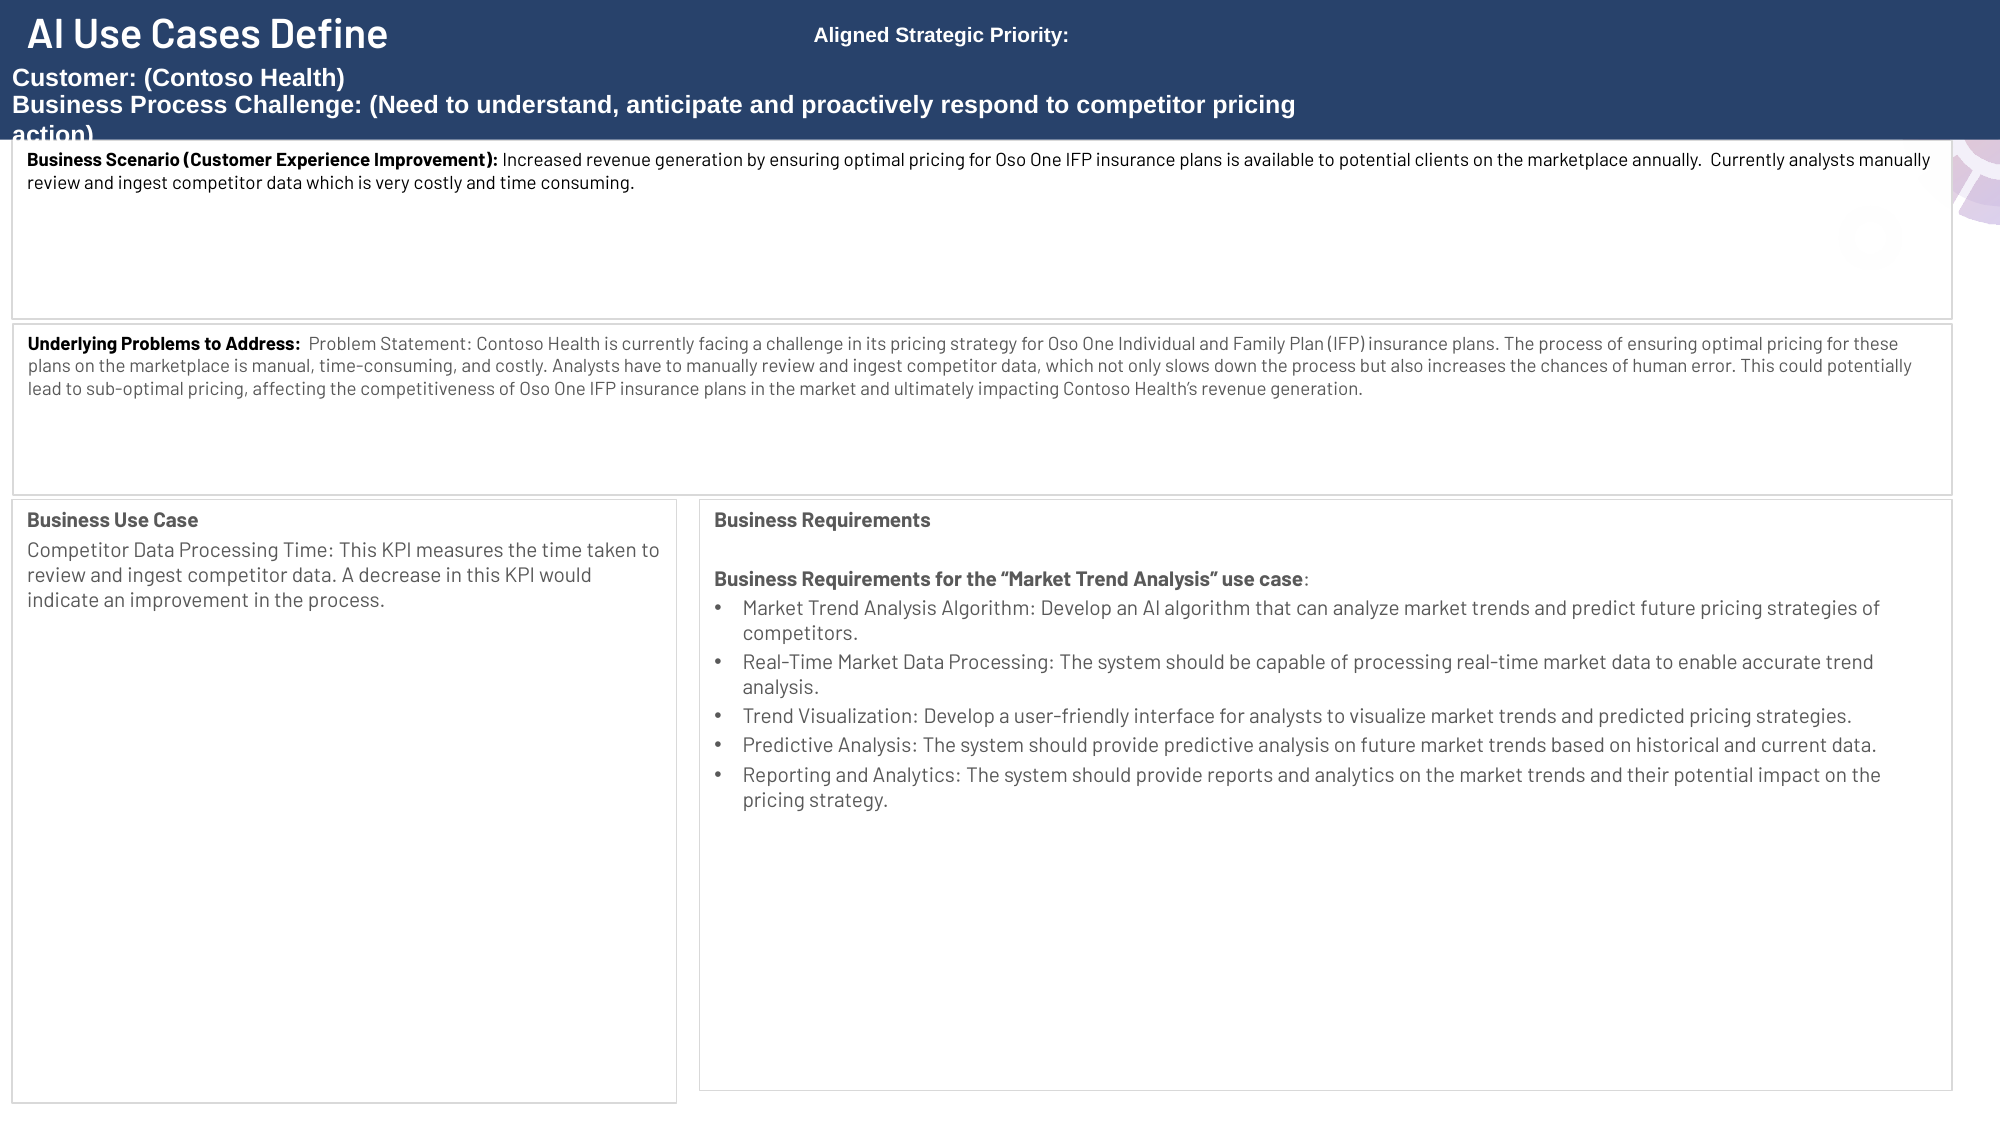

AI Use Cases Define
Aligned Strategic Priority:
Customer: (Contoso Health)
Business Process Challenge: (Need to understand, anticipate and proactively respond to competitor pricing action)
Business Scenario (Customer Experience Improvement): Increased revenue generation by ensuring optimal pricing for Oso One IFP insurance plans is available to potential clients on the marketplace annually.  Currently analysts manually review and ingest competitor data which is very costly and time consuming.
Underlying Problems to Address:  Problem Statement: Contoso Health is currently facing a challenge in its pricing strategy for Oso One Individual and Family Plan (IFP) insurance plans. The process of ensuring optimal pricing for these plans on the marketplace is manual, time-consuming, and costly. Analysts have to manually review and ingest competitor data, which not only slows down the process but also increases the chances of human error. This could potentially lead to sub-optimal pricing, affecting the competitiveness of Oso One IFP insurance plans in the market and ultimately impacting Contoso Health’s revenue generation.
Business Use Case
Competitor Data Processing Time: This KPI measures the time taken to review and ingest competitor data. A decrease in this KPI would indicate an improvement in the process.
Business Requirements

Business Requirements for the “Market Trend Analysis” use case:
Market Trend Analysis Algorithm: Develop an AI algorithm that can analyze market trends and predict future pricing strategies of competitors.
Real-Time Market Data Processing: The system should be capable of processing real-time market data to enable accurate trend analysis.
Trend Visualization: Develop a user-friendly interface for analysts to visualize market trends and predicted pricing strategies.
Predictive Analysis: The system should provide predictive analysis on future market trends based on historical and current data.
Reporting and Analytics: The system should provide reports and analytics on the market trends and their potential impact on the pricing strategy.